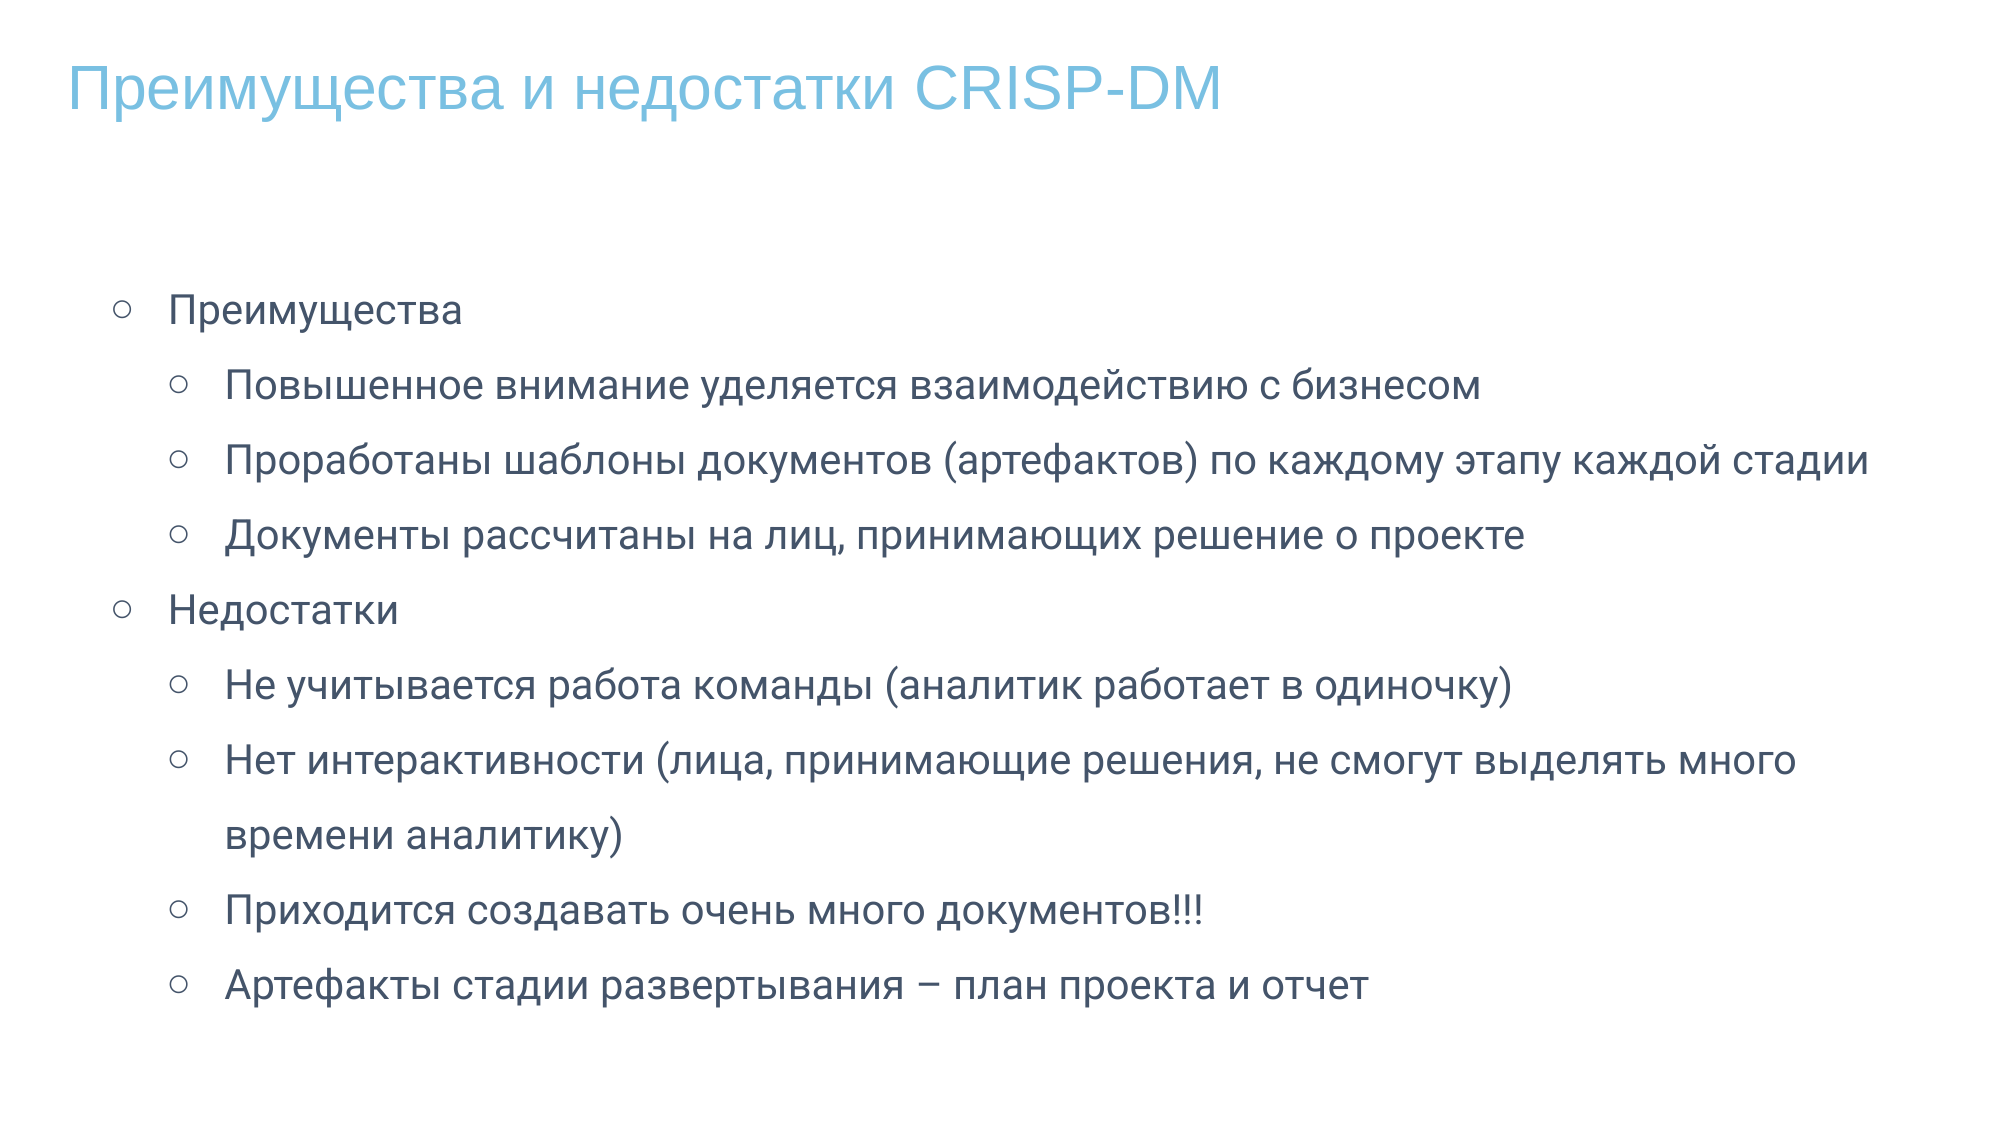

Преимущества и недостатки CRISP-DM
Преимущества
Повышенное внимание уделяется взаимодействию с бизнесом
Проработаны шаблоны документов (артефактов) по каждому этапу каждой стадии
Документы рассчитаны на лиц, принимающих решение о проекте
Недостатки
Не учитывается работа команды (аналитик работает в одиночку)
Нет интерактивности (лица, принимающие решения, не смогут выделять много времени аналитику)
Приходится создавать очень много документов!!!
Артефакты стадии развертывания – план проекта и отчет